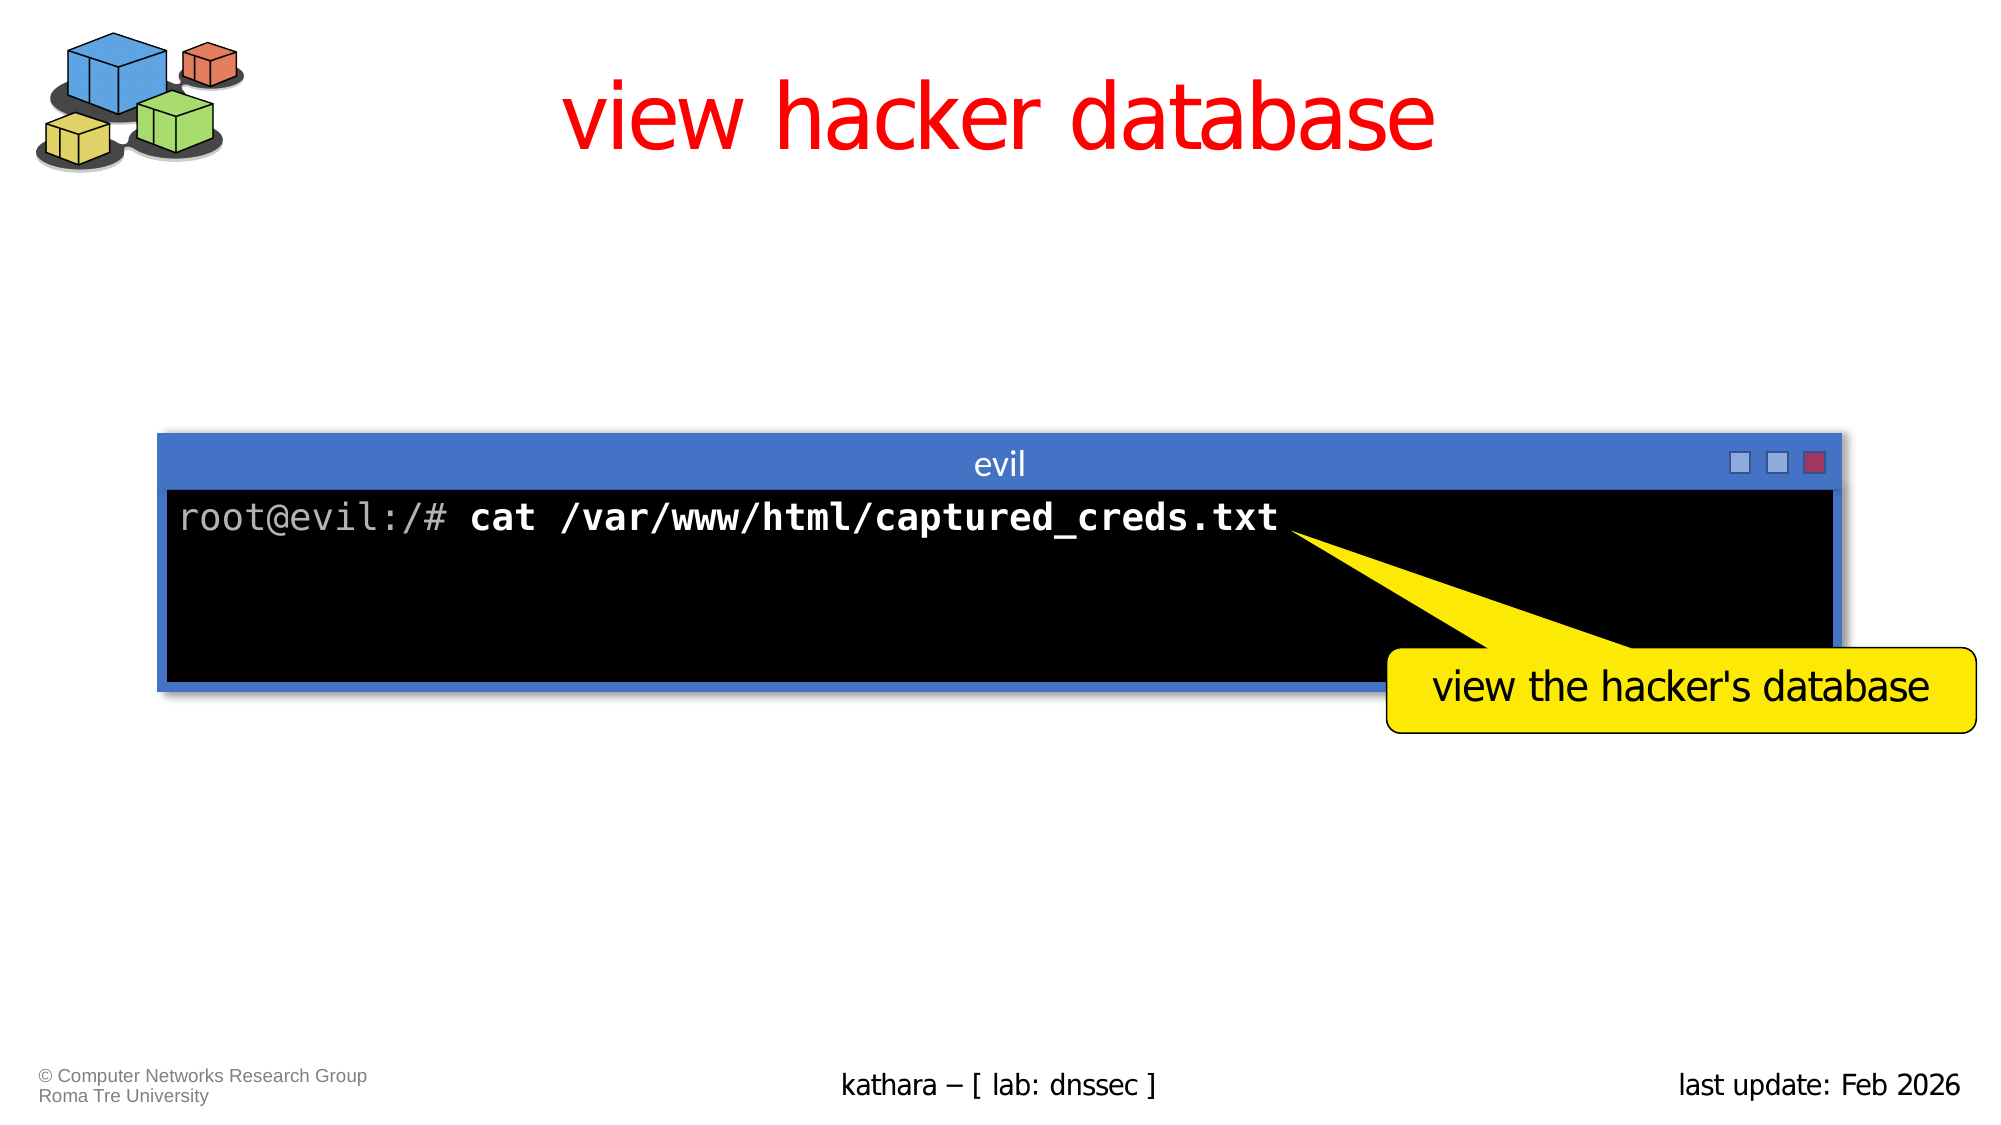

# view hacker database
evil

root@evil:/# cat /var/www/html/captured_creds.txt
view the hacker's database

kathara – [ lab: dnssec ]
last update: Feb 2026